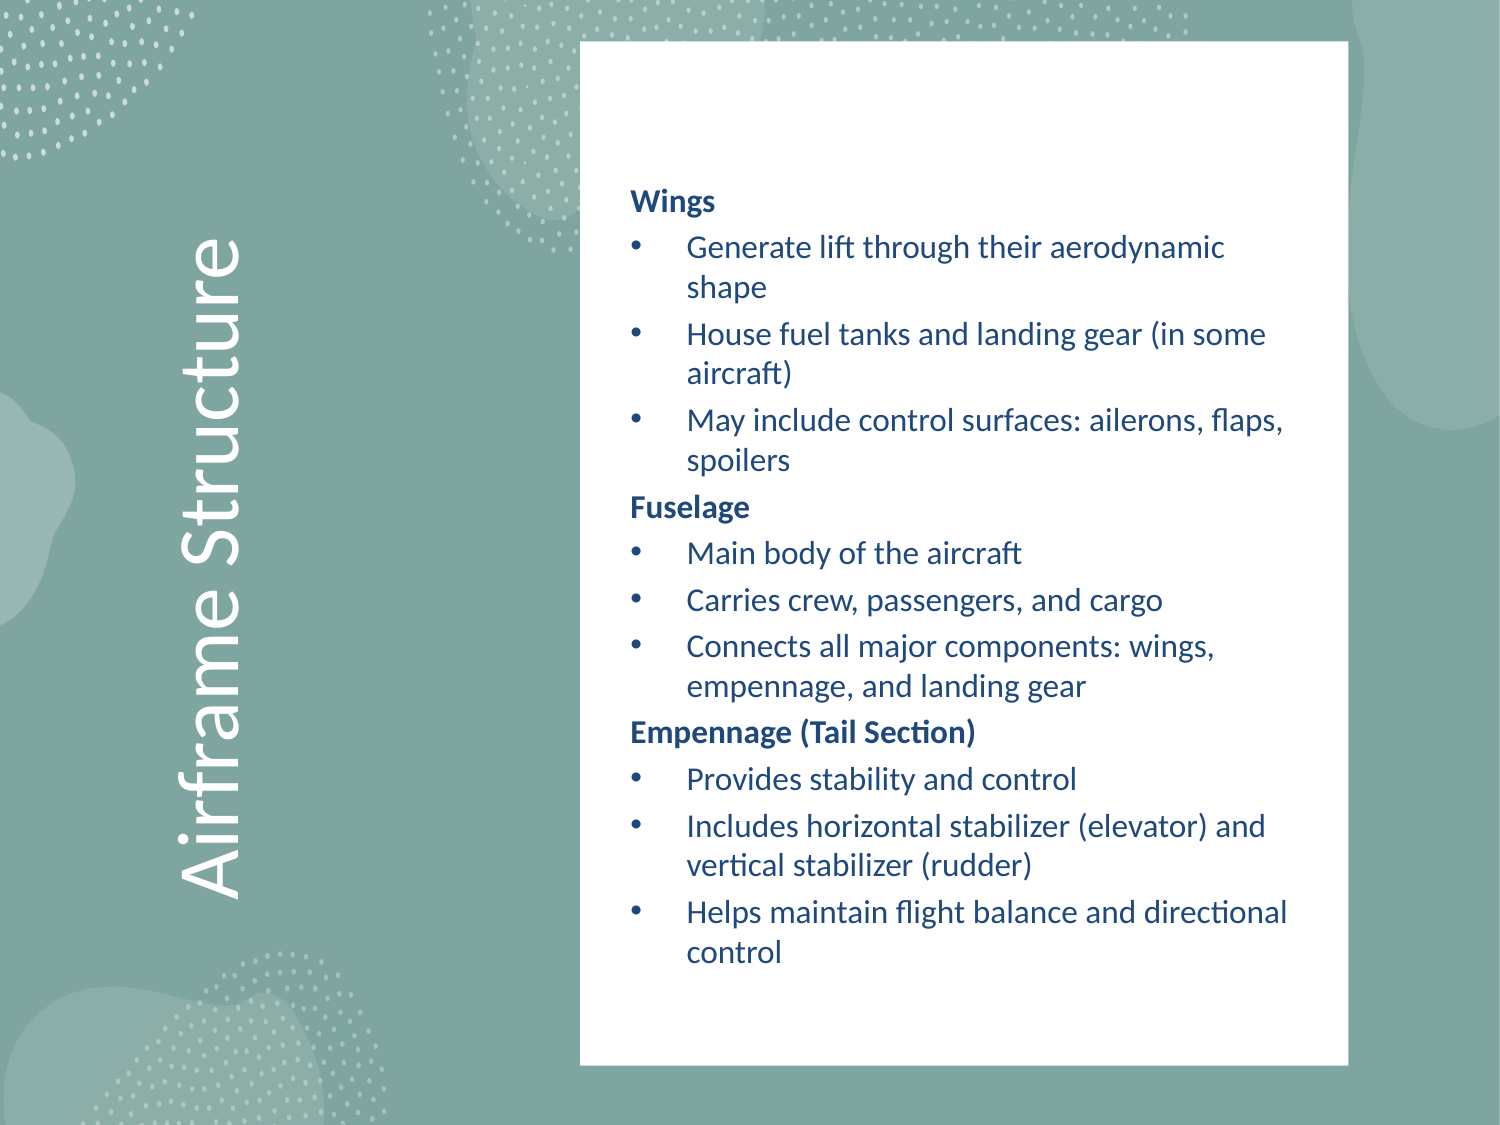

Wings
Generate lift through their aerodynamic shape
House fuel tanks and landing gear (in some aircraft)
May include control surfaces: ailerons, flaps, spoilers
Fuselage
Main body of the aircraft
Carries crew, passengers, and cargo
Connects all major components: wings, empennage, and landing gear
Empennage (Tail Section)
Provides stability and control
Includes horizontal stabilizer (elevator) and vertical stabilizer (rudder)
Helps maintain flight balance and directional control
# Airframe Structure